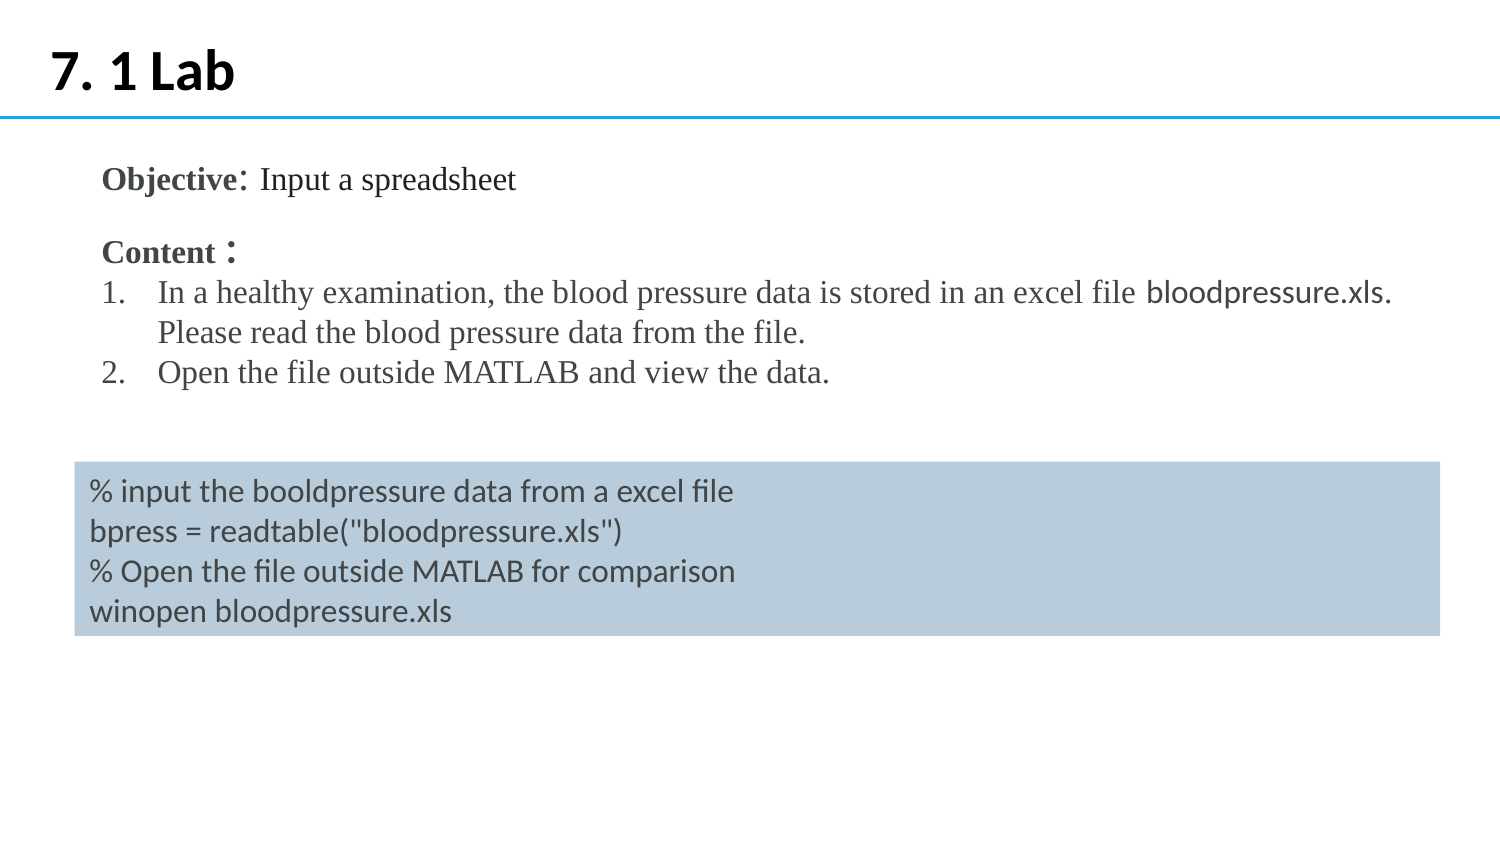

# 7. 1 Lab
Objective: Input a spreadsheet
Content：
In a healthy examination, the blood pressure data is stored in an excel file bloodpressure.xls. Please read the blood pressure data from the file.
Open the file outside MATLAB and view the data.

% input the booldpressure data from a excel file
bpress = readtable("bloodpressure.xls")
% Open the file outside MATLAB for comparison
winopen bloodpressure.xls